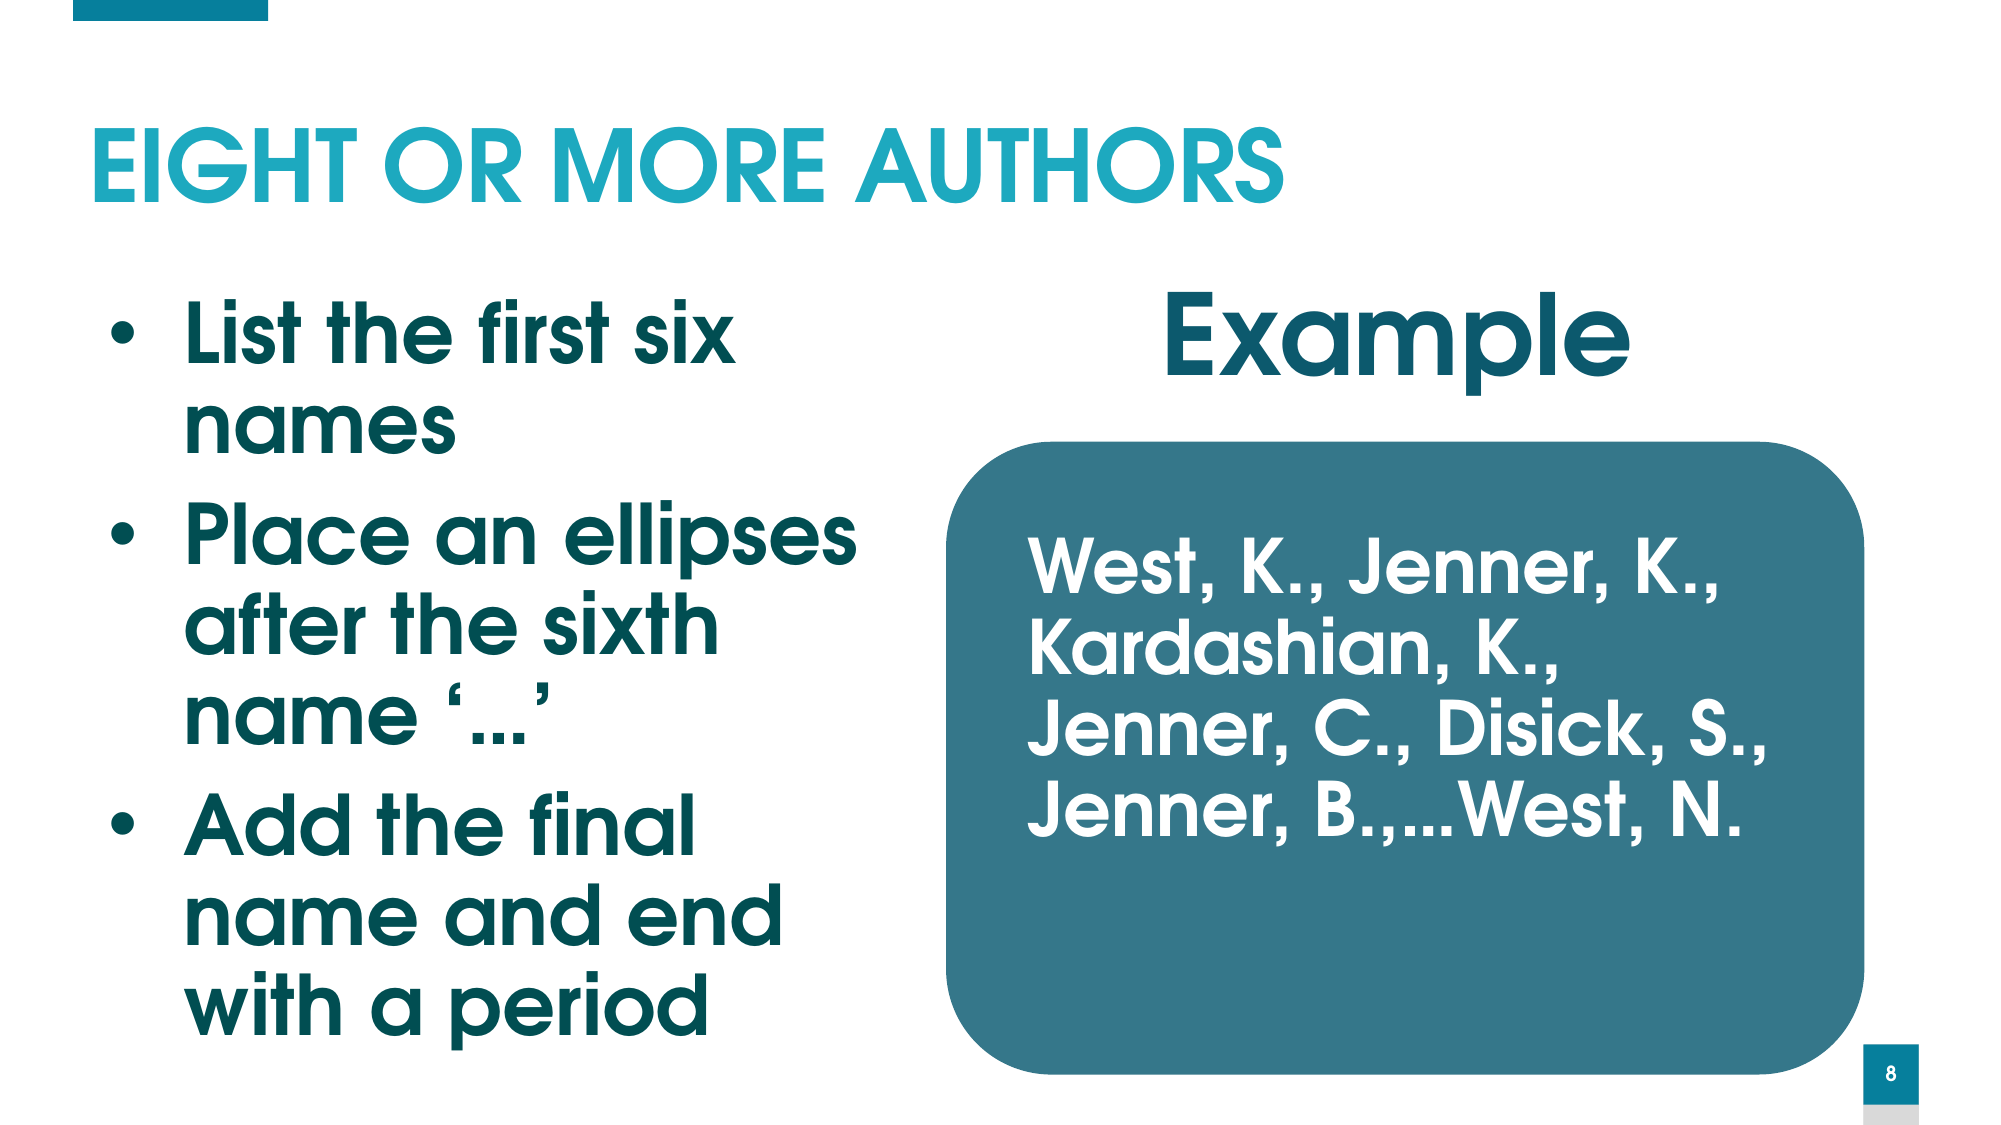

# EIGHT OR MORE AUTHORS
Example
List the first six names
Place an ellipses after the sixth name ‘…’
Add the final name and end with a period

West, K., Jenner, K., Kardashian, K., Jenner, C., Disick, S., Jenner, B.,…West, N.

8